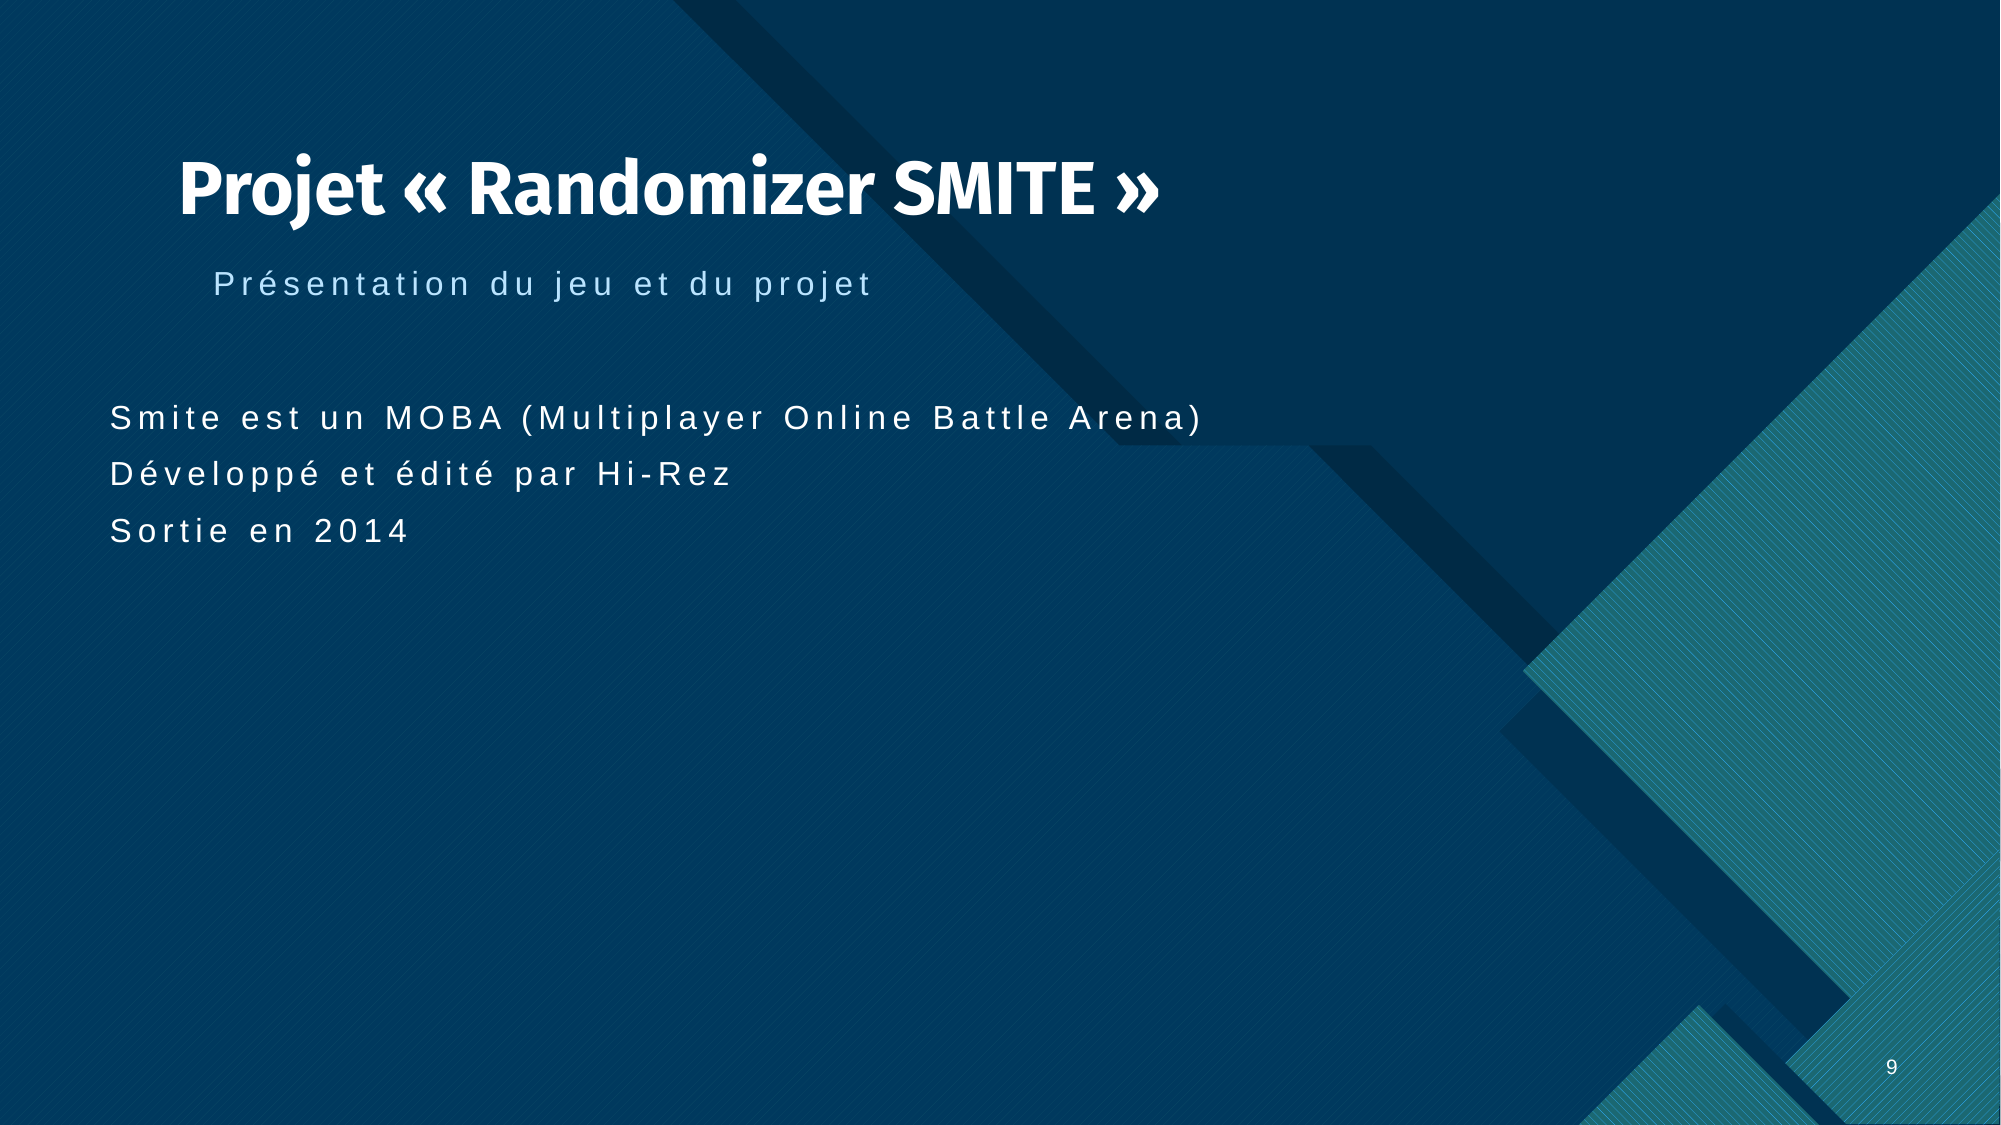

# Projet « Randomizer SMITE »
Présentation du jeu et du projet
Smite est un MOBA (Multiplayer Online Battle Arena)
Développé et édité par Hi-Rez
Sortie en 2014
9